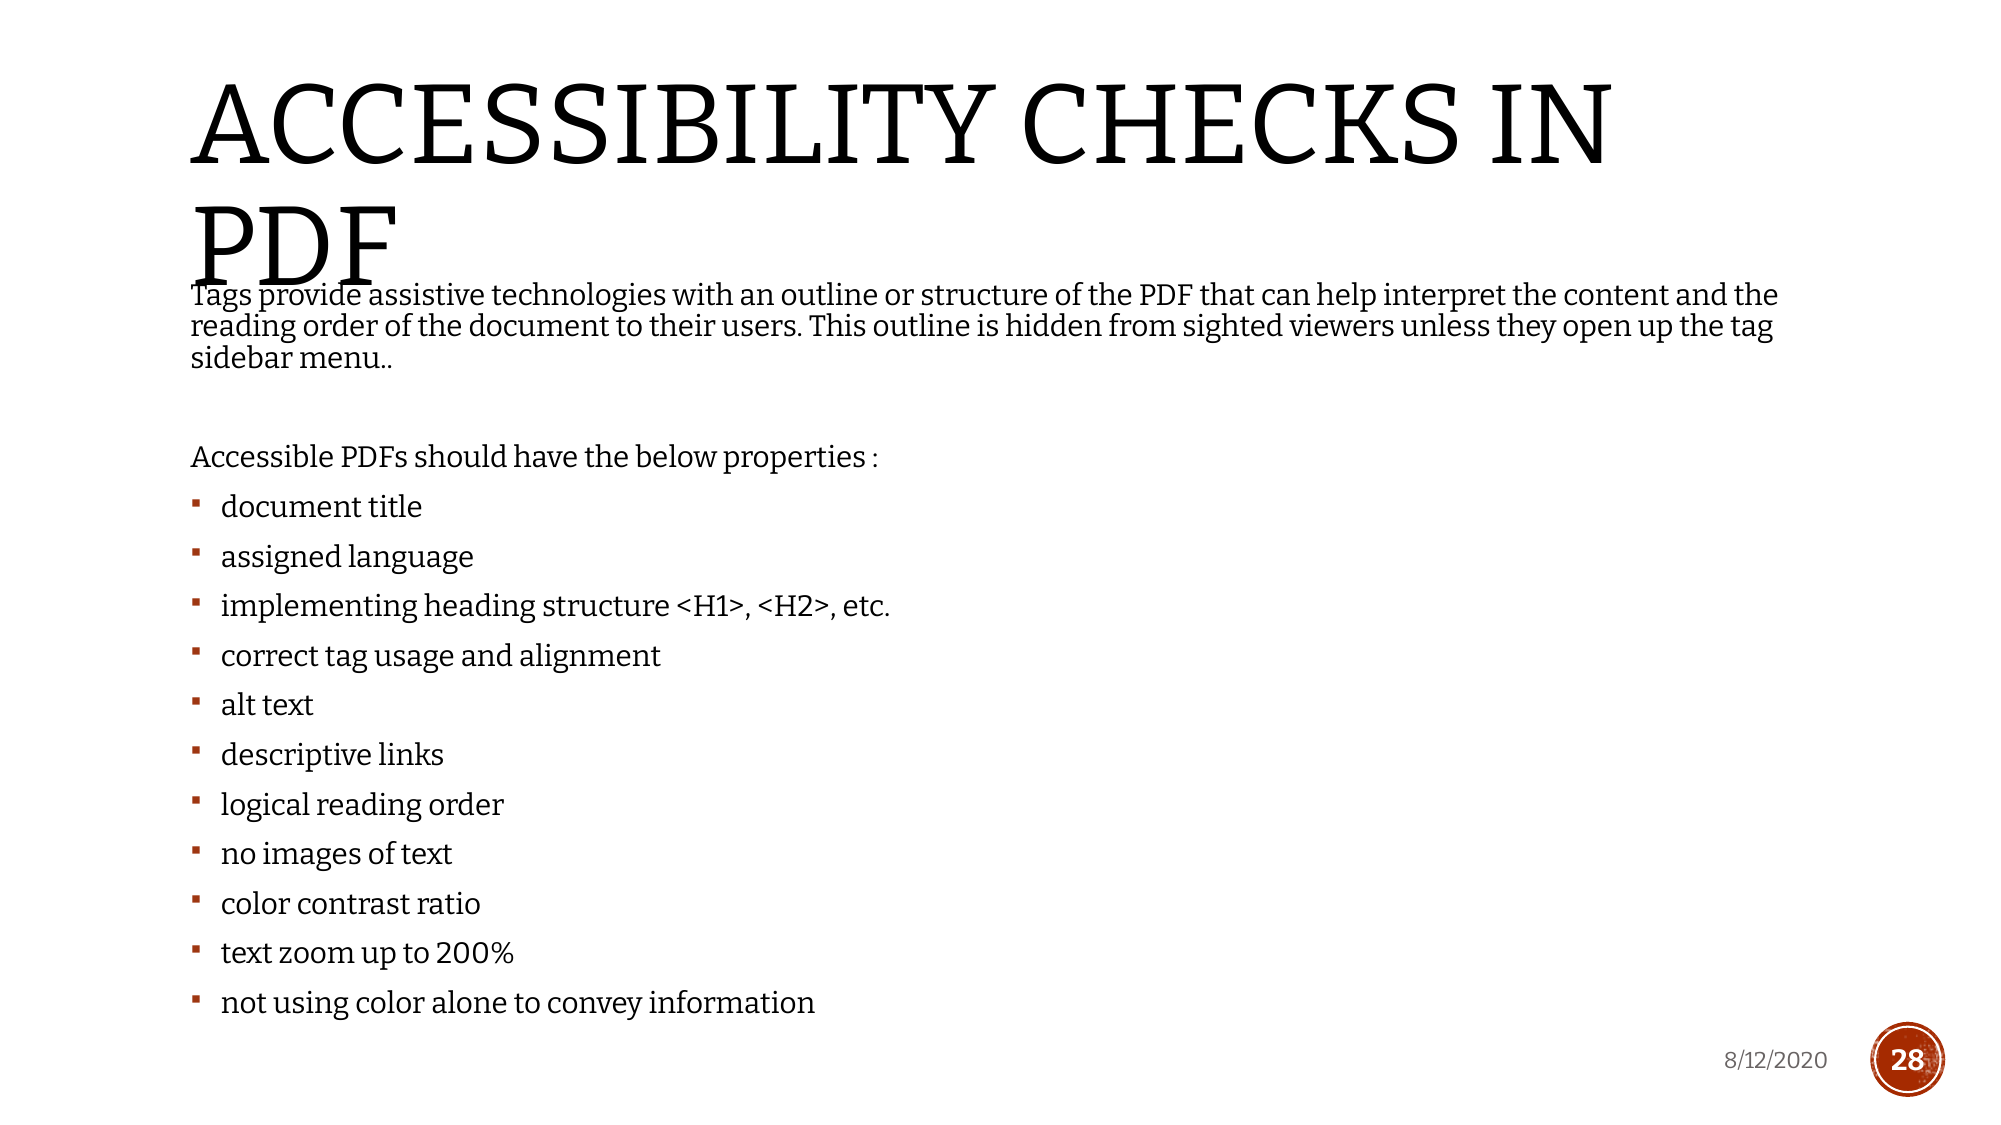

# Accessibility checks in PDF
Tags provide assistive technologies with an outline or structure of the PDF that can help interpret the content and the reading order of the document to their users. This outline is hidden from sighted viewers unless they open up the tag sidebar menu..

Accessible PDFs should have the below properties :
document title
assigned language
implementing heading structure <H1>, <H2>, etc.
correct tag usage and alignment
alt text
descriptive links
logical reading order
no images of text
color contrast ratio
text zoom up to 200%
not using color alone to convey information
8/12/2020
28